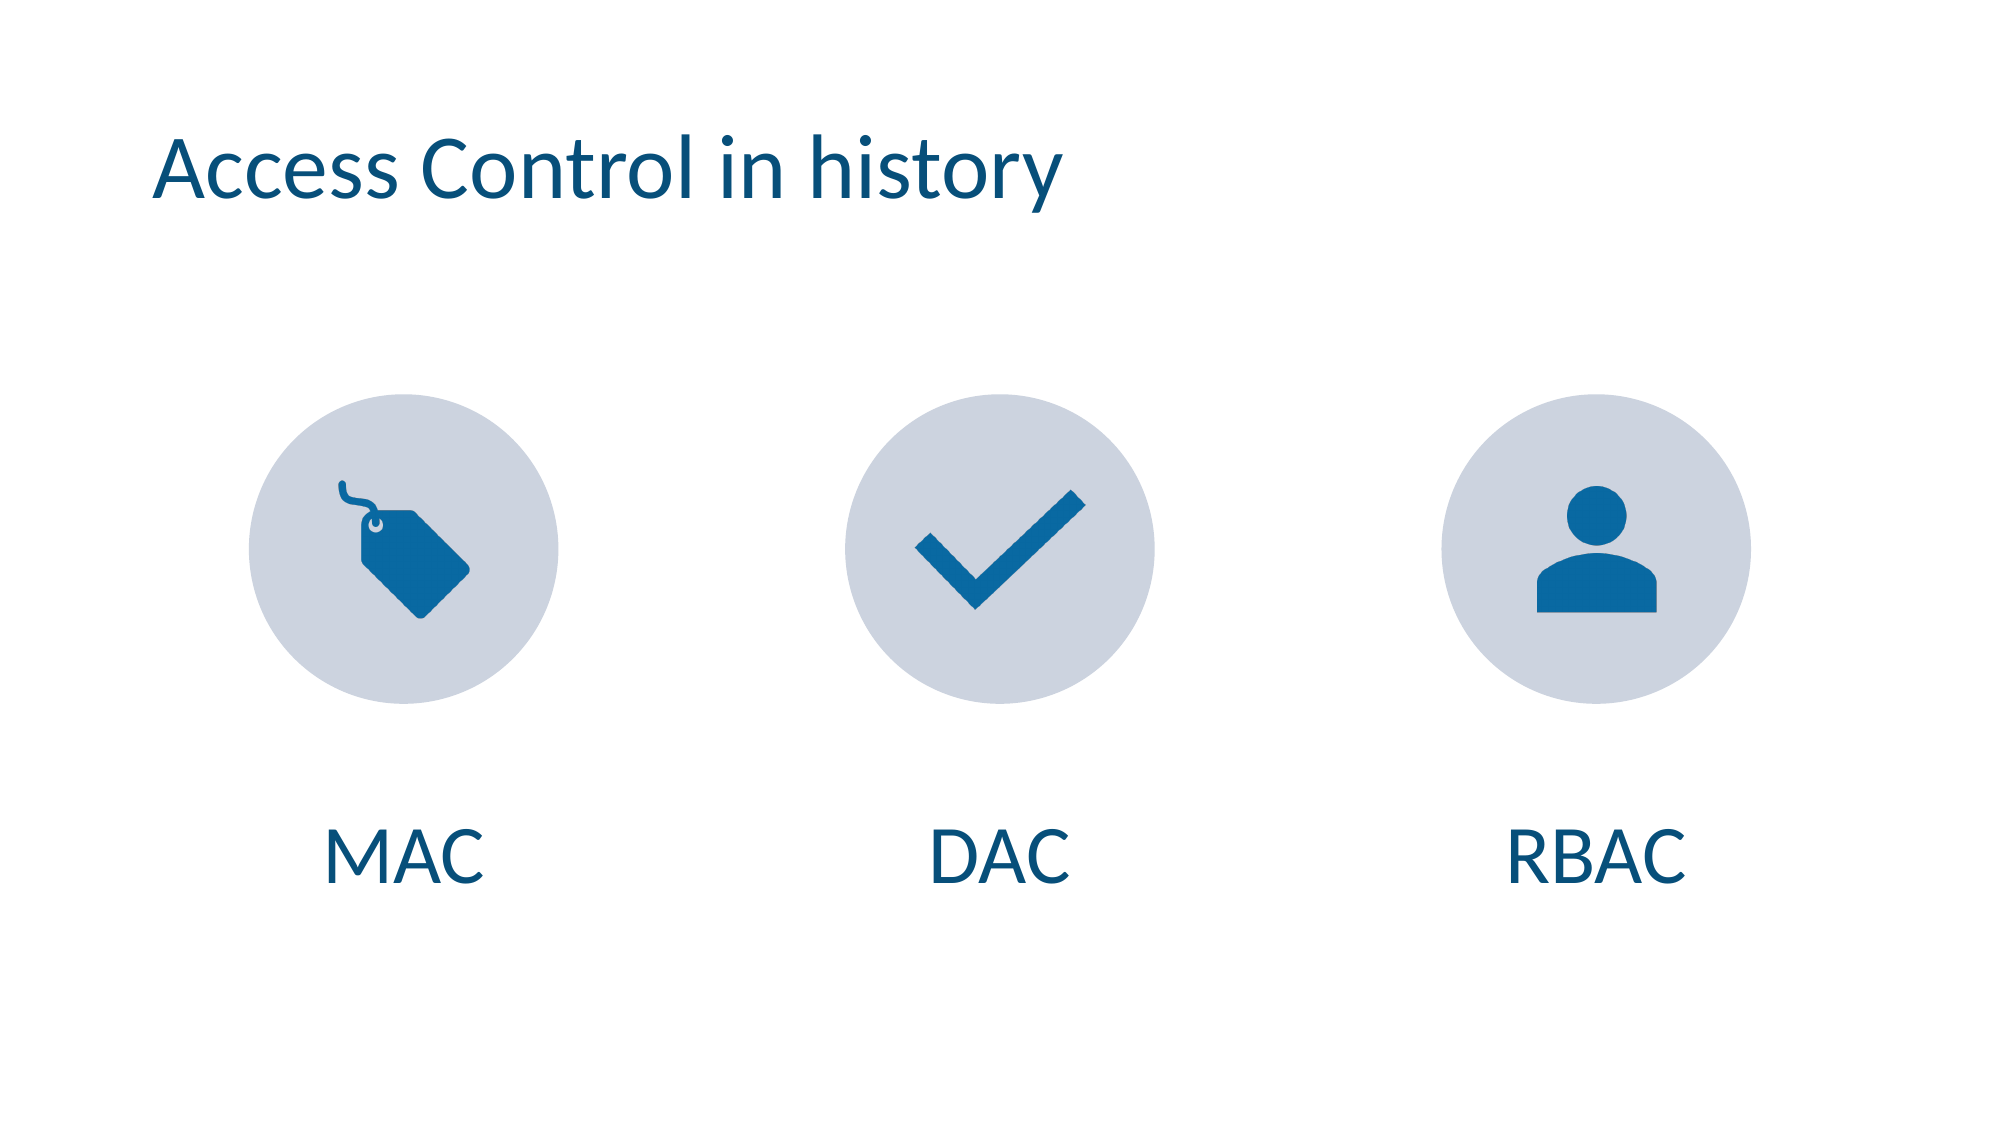

# Access Control in history
MAC
DAC
RBAC